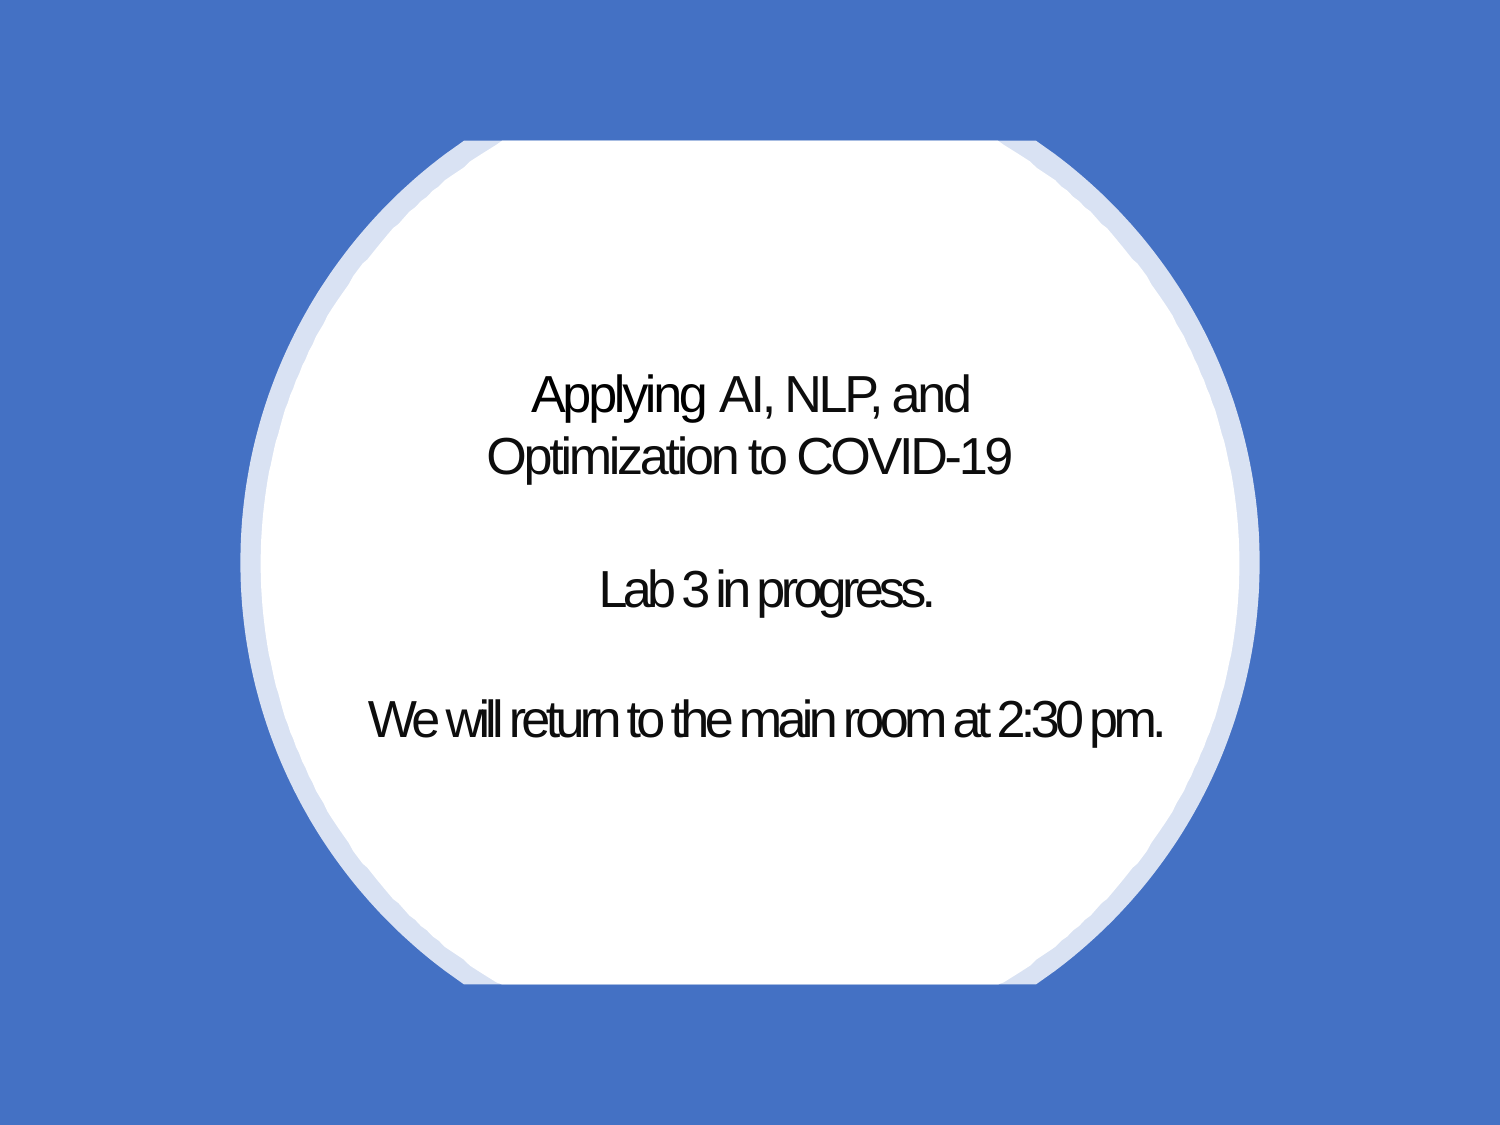

# Applying AI, NLP, and Optimization to COVID-19

Lab 3 in progress.

We will return to the main room at 2:30 pm.